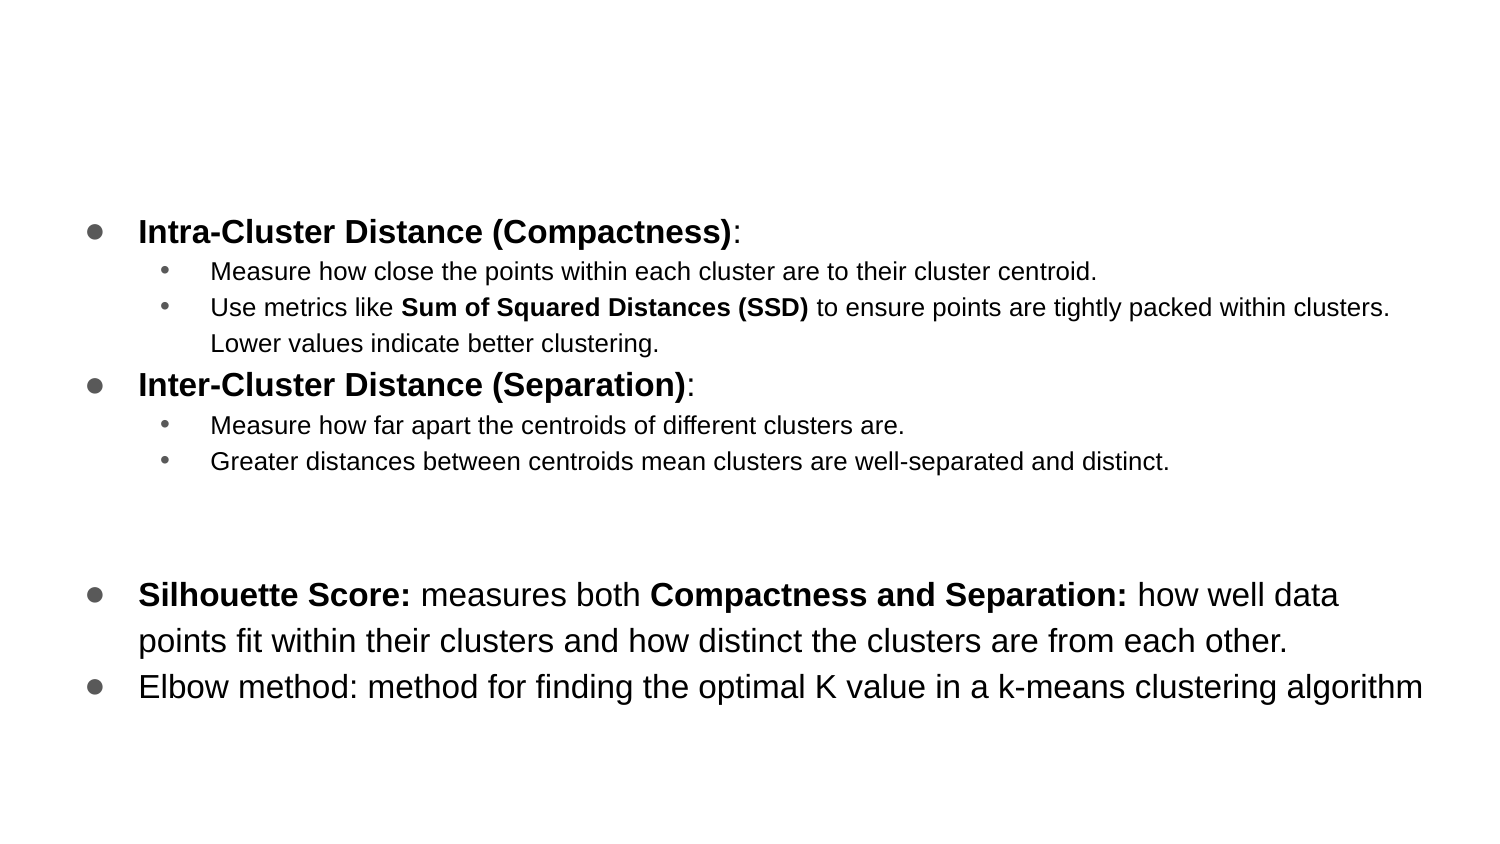

Intra-Cluster Distance (Compactness):
Measure how close the points within each cluster are to their cluster centroid.
Use metrics like Sum of Squared Distances (SSD) to ensure points are tightly packed within clusters. Lower values indicate better clustering.
Inter-Cluster Distance (Separation):
Measure how far apart the centroids of different clusters are.
Greater distances between centroids mean clusters are well-separated and distinct.

Silhouette Score: measures both Compactness and Separation: how well data points fit within their clusters and how distinct the clusters are from each other.
Elbow method: method for finding the optimal K value in a k-means clustering algorithm